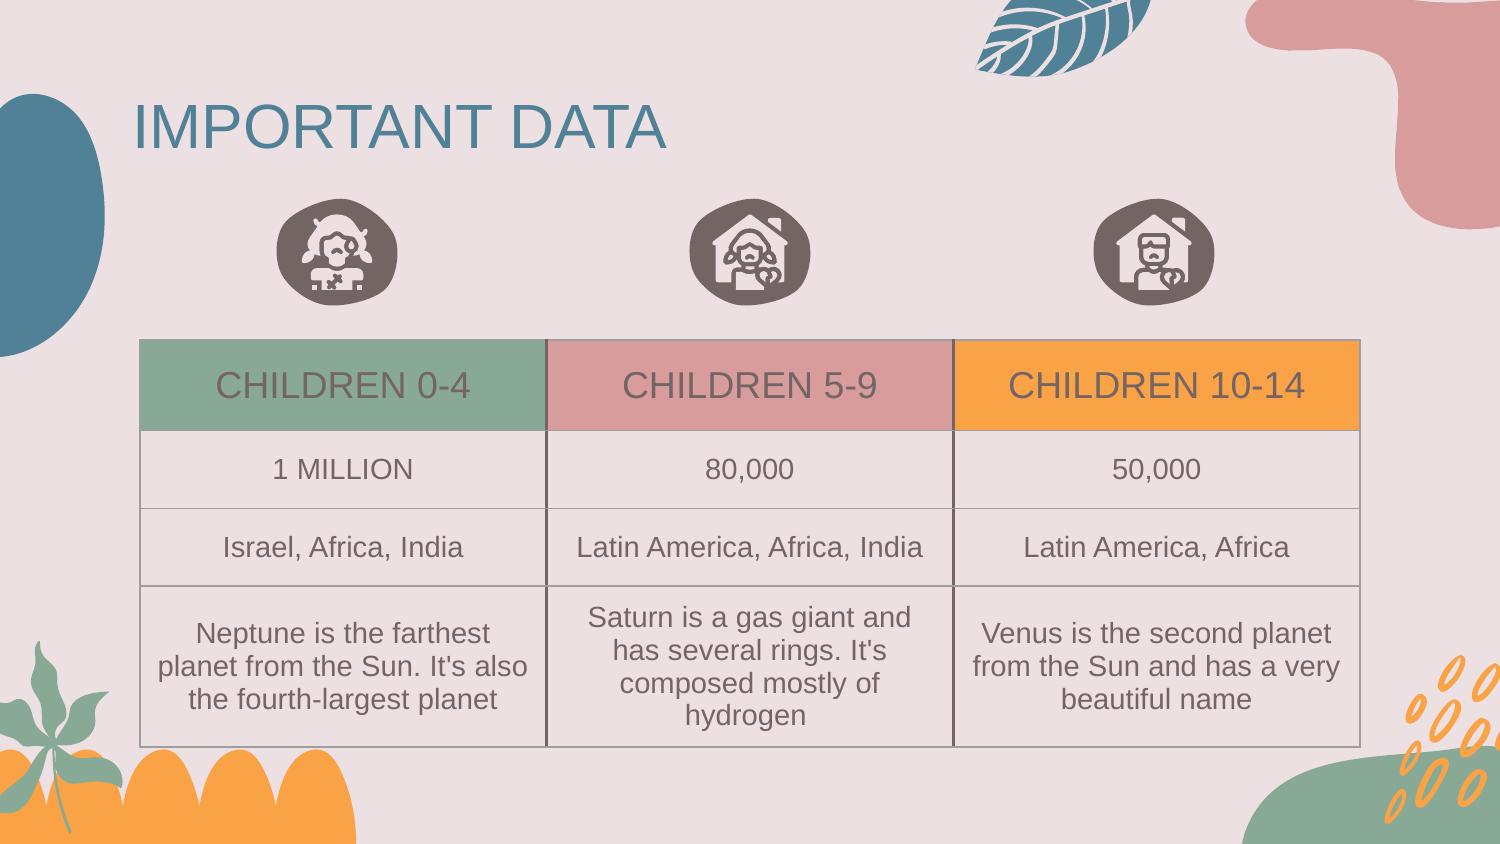

# IMPORTANT DATA

| CHILDREN 0-4 | CHILDREN 5-9 | CHILDREN 10-14 |
| --- | --- | --- |
| 1 MILLION | 80,000 | 50,000 |
| Israel, Africa, India | Latin America, Africa, India | Latin America, Africa |
| Neptune is the farthest planet from the Sun. It's also the fourth-largest planet | Saturn is a gas giant and has several rings. It's composed mostly of hydrogen | Venus is the second planet from the Sun and has a very beautiful name |